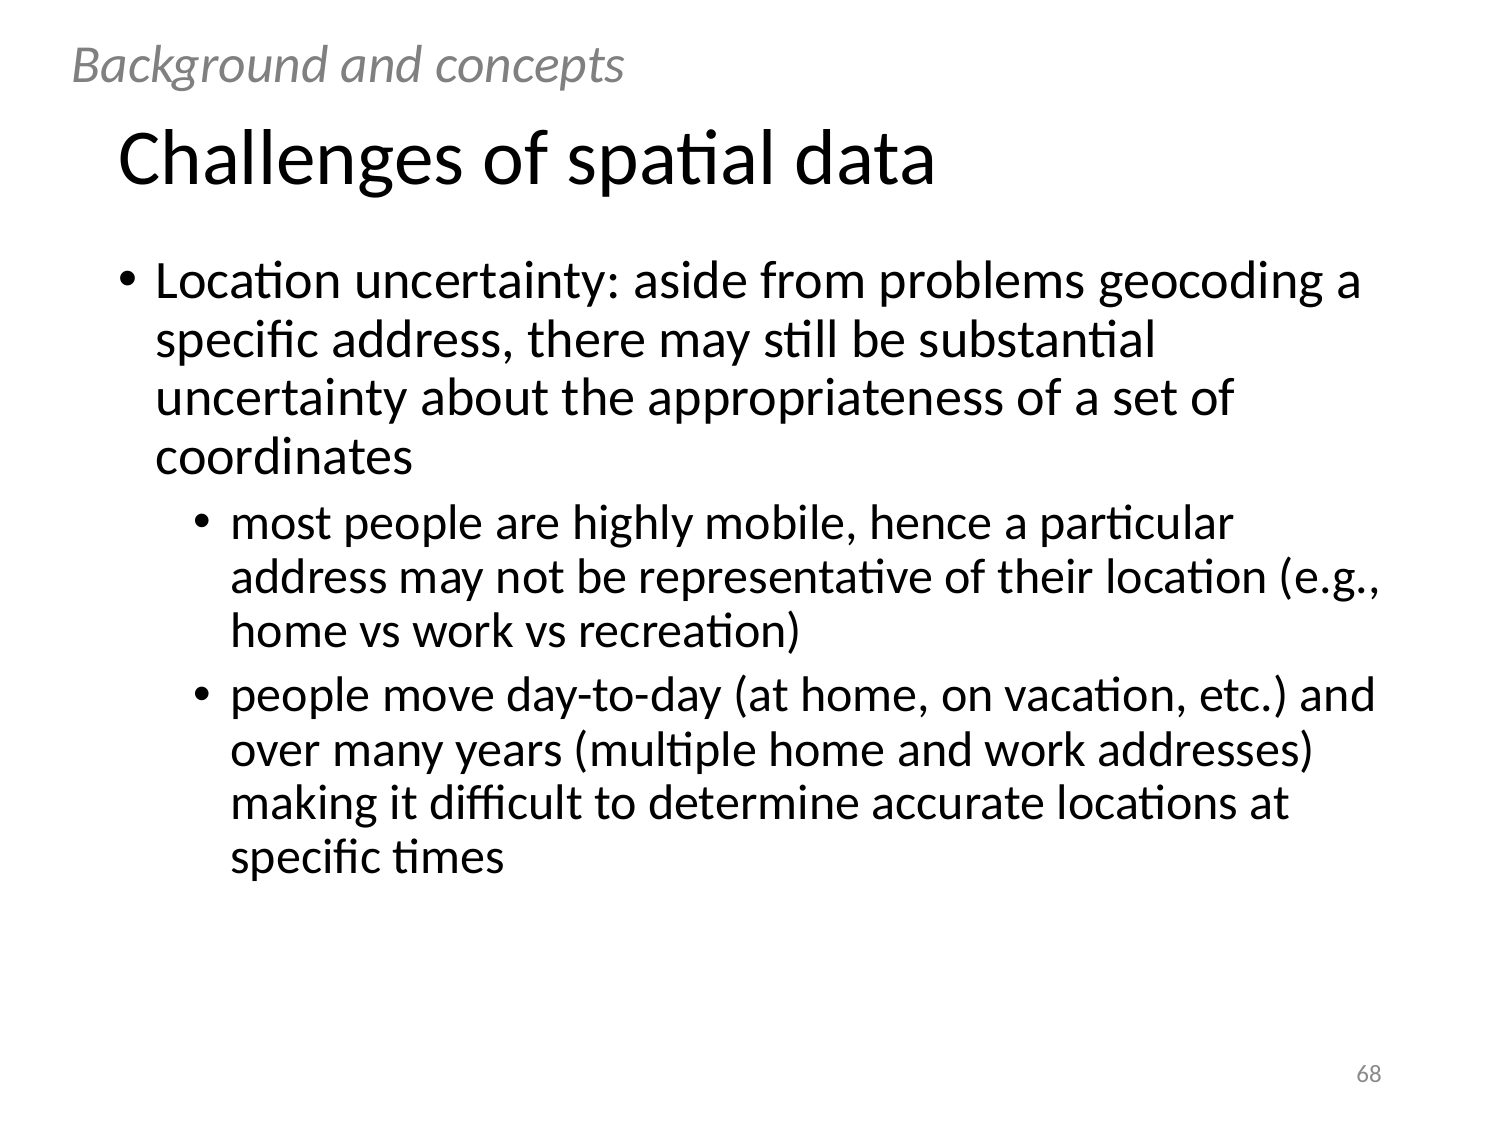

Background and concepts
# Challenges of spatial data
Location uncertainty: aside from problems geocoding a specific address, there may still be substantial uncertainty about the appropriateness of a set of coordinates
most people are highly mobile, hence a particular address may not be representative of their location (e.g., home vs work vs recreation)
people move day-to-day (at home, on vacation, etc.) and over many years (multiple home and work addresses) making it difficult to determine accurate locations at specific times
68